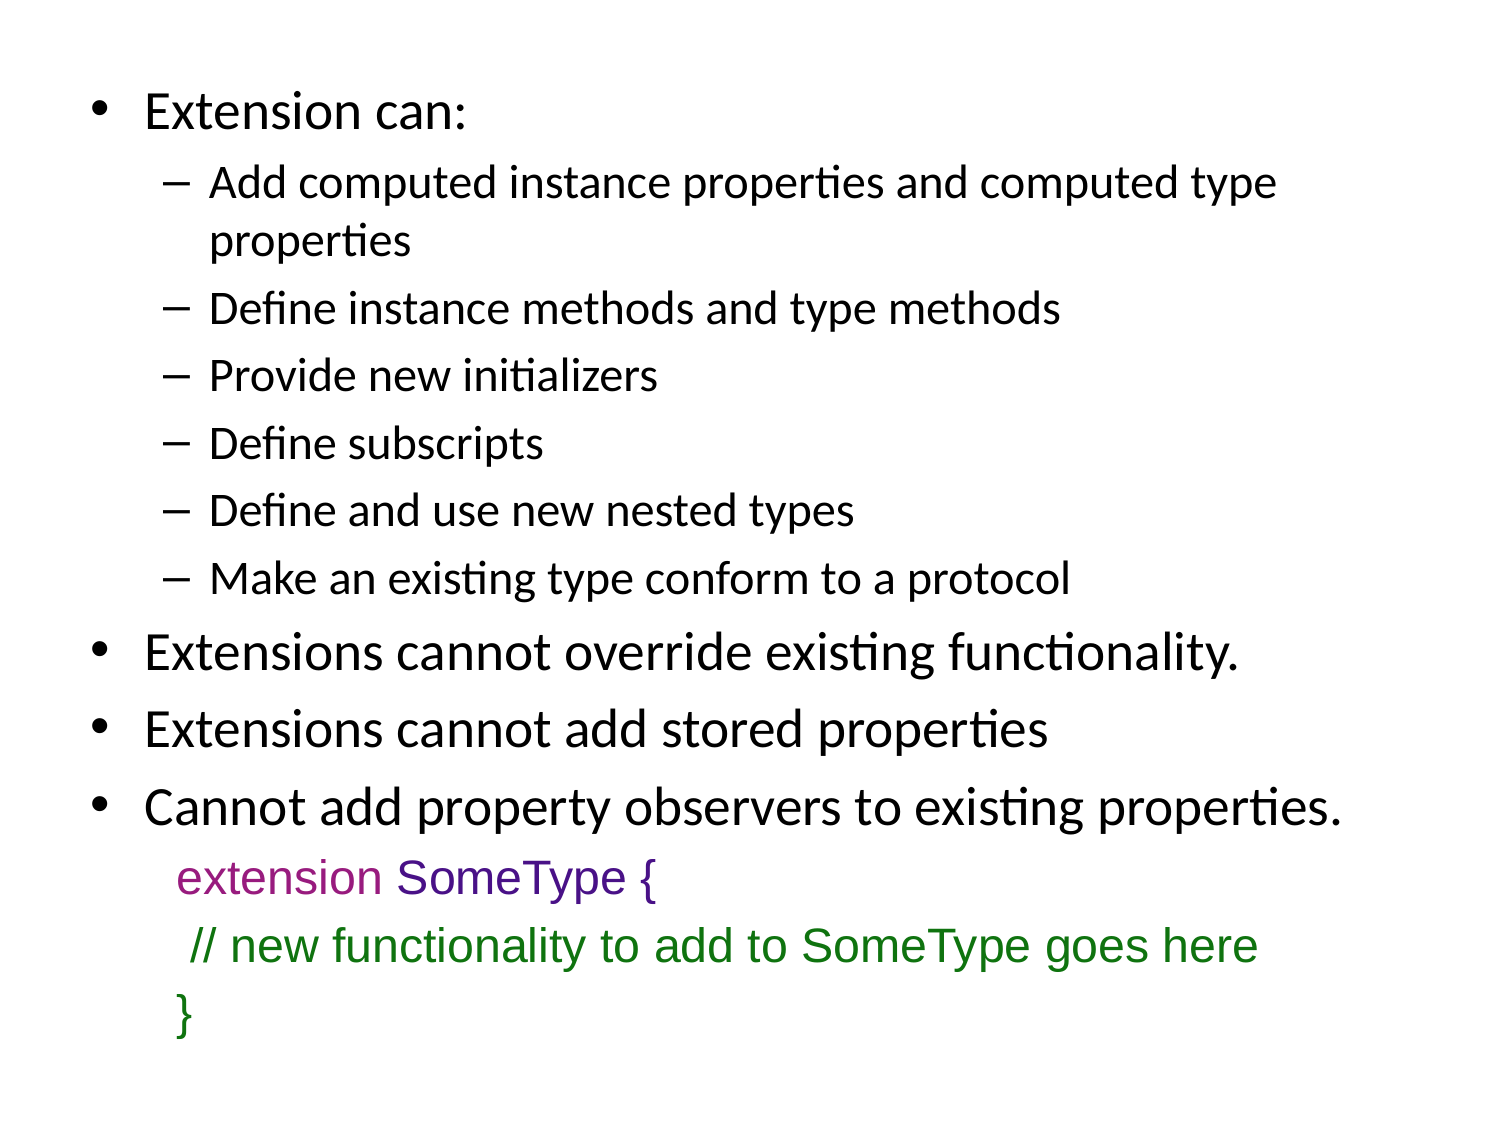

Extension can:
Add computed instance properties and computed type properties
Define instance methods and type methods
Provide new initializers
Define subscripts
Define and use new nested types
Make an existing type conform to a protocol
Extensions cannot override existing functionality.
Extensions cannot add stored properties
Cannot add property observers to existing properties.
 extension SomeType {
  // new functionality to add to SomeType goes here
 }